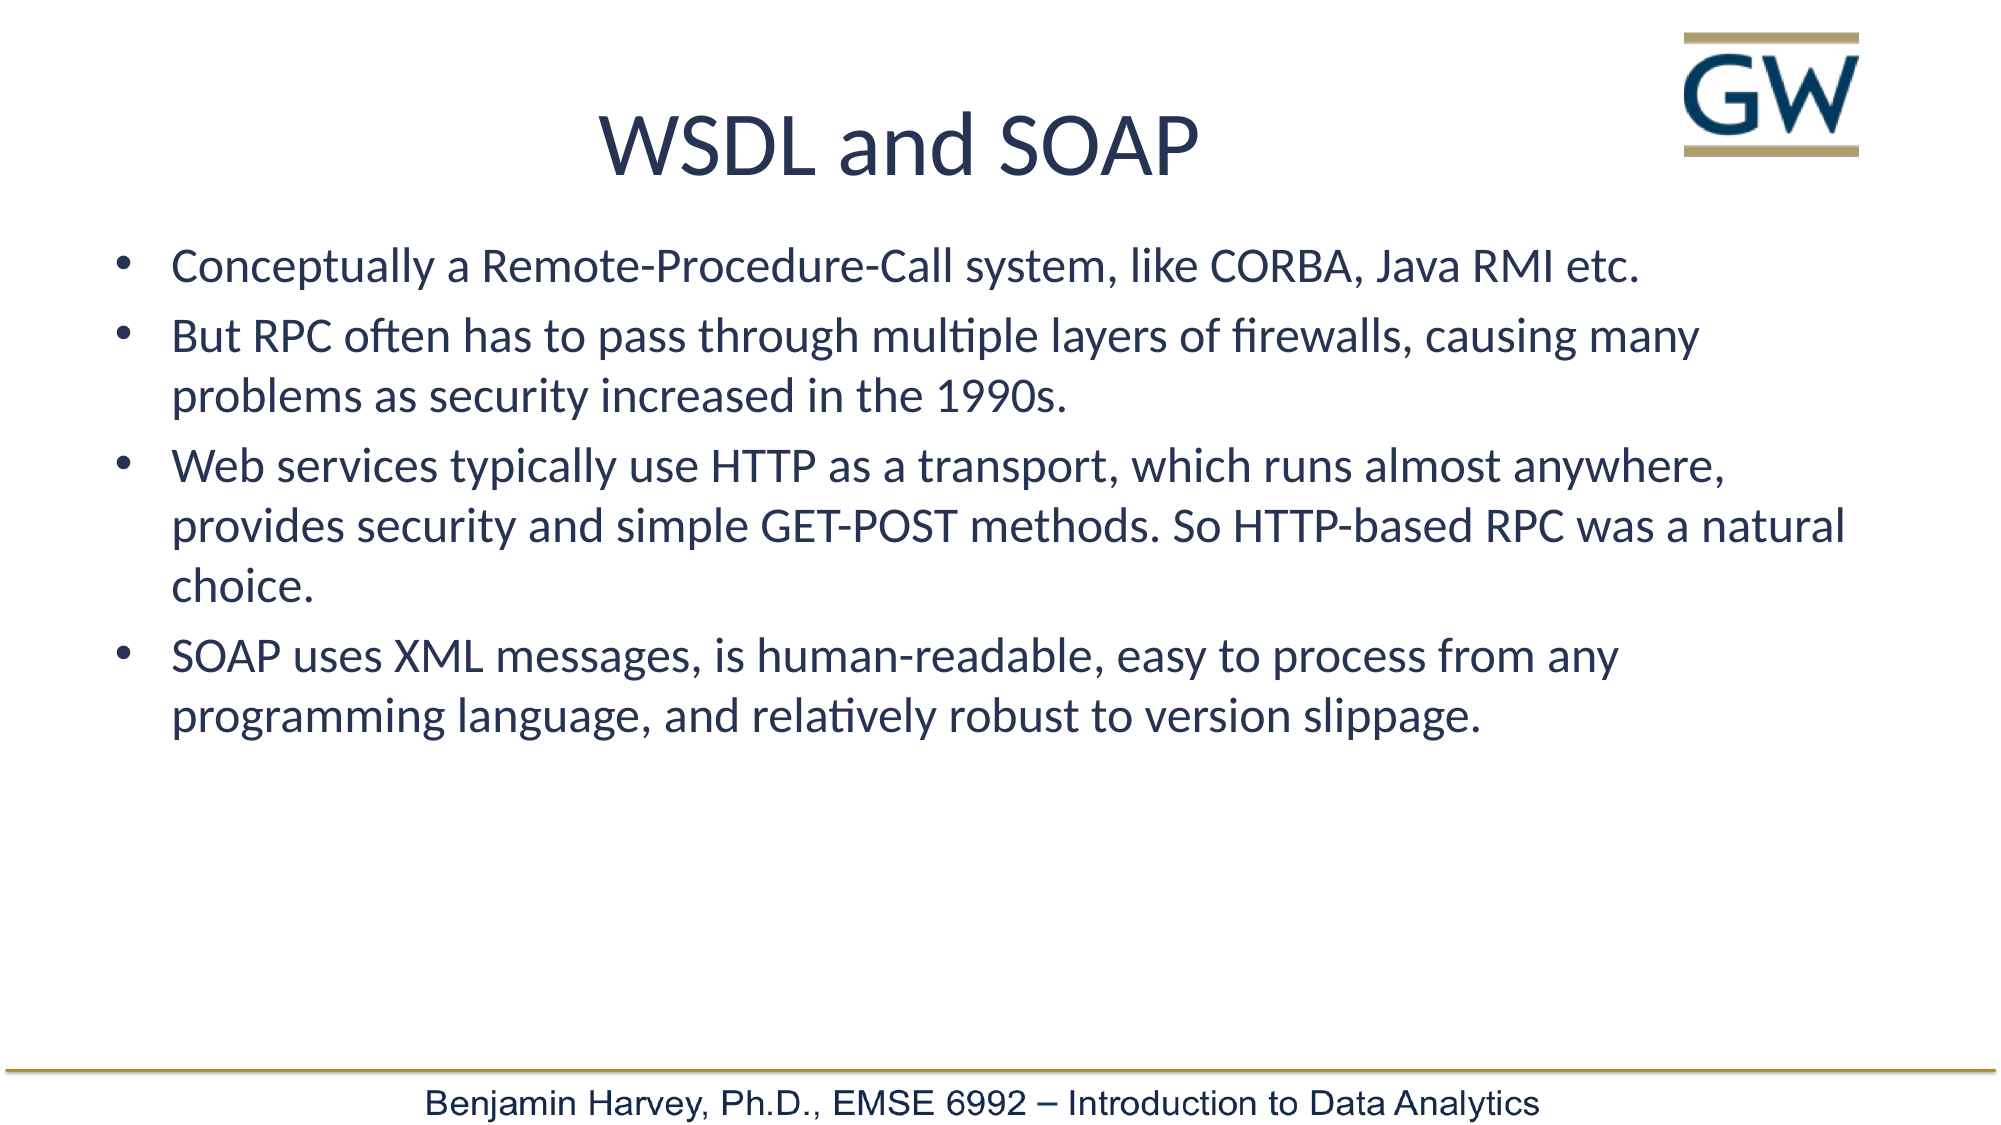

# WSDL and SOAP
Conceptually a Remote-Procedure-Call system, like CORBA, Java RMI etc.
But RPC often has to pass through multiple layers of firewalls, causing many problems as security increased in the 1990s.
Web services typically use HTTP as a transport, which runs almost anywhere, provides security and simple GET-POST methods. So HTTP-based RPC was a natural choice.
SOAP uses XML messages, is human-readable, easy to process from any programming language, and relatively robust to version slippage.